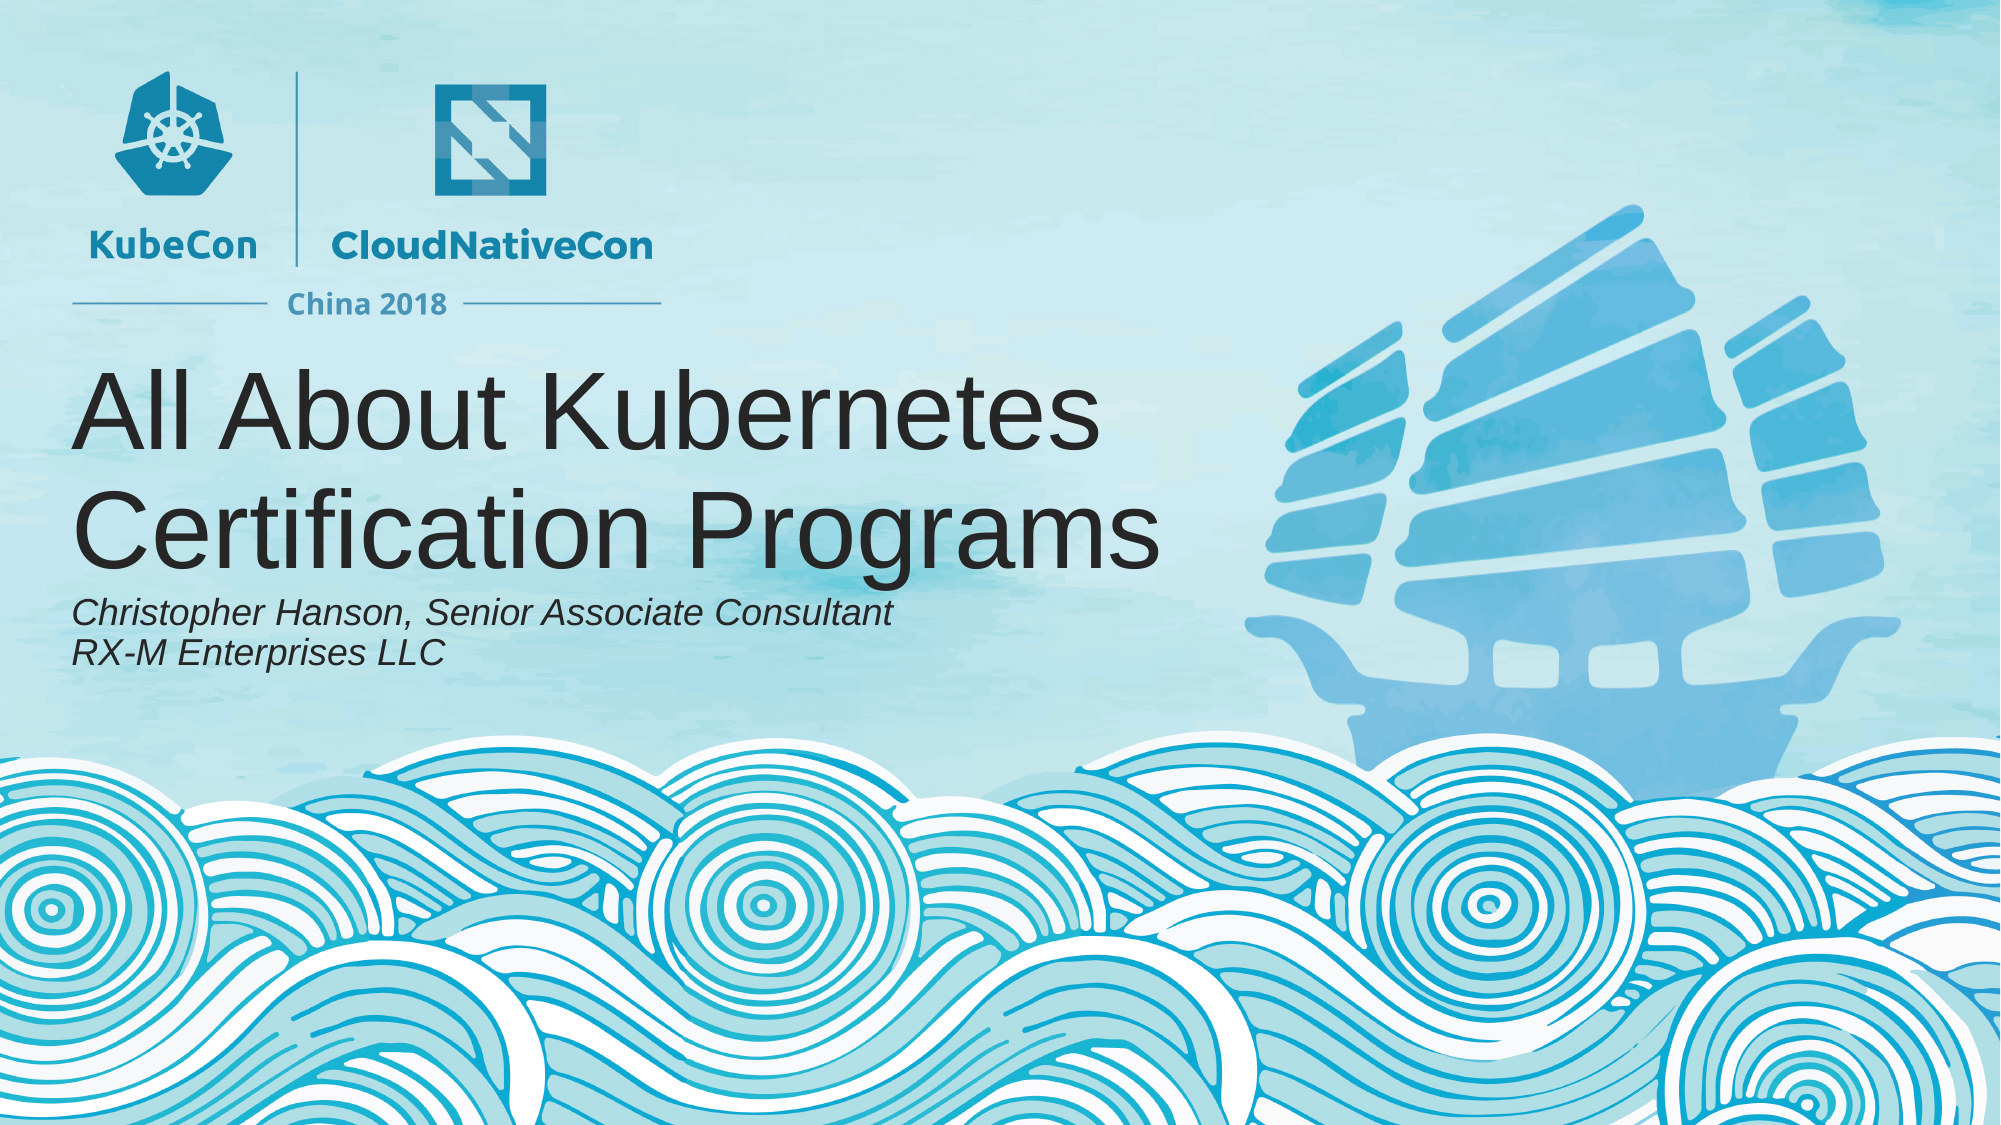

# All About Kubernetes Certification Programs Christopher Hanson, Senior Associate Consultant RX-M Enterprises LLC